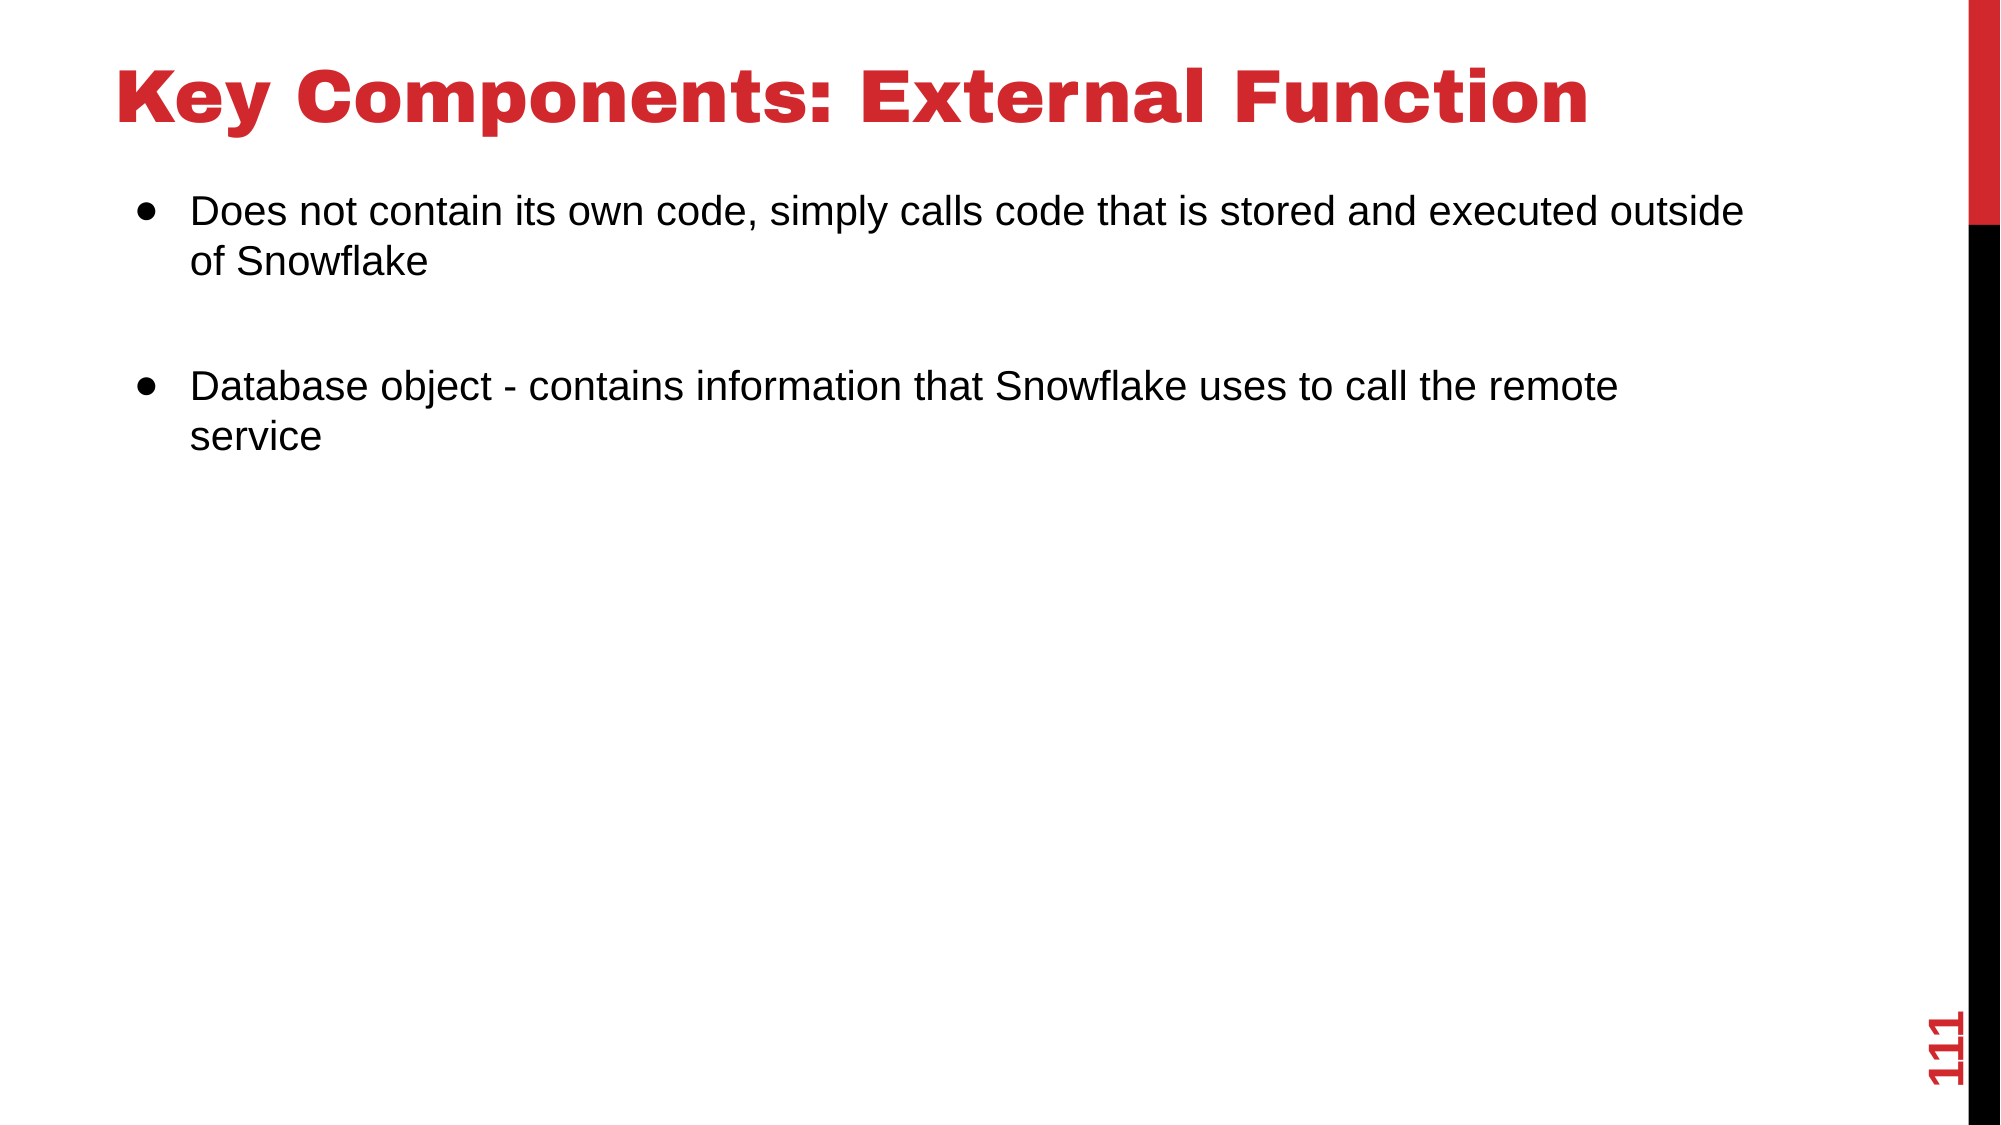

# Key Components: External Function
Does not contain its own code, simply calls code that is stored and executed outside of Snowflake

Database object - contains information that Snowflake uses to call the remote service

111